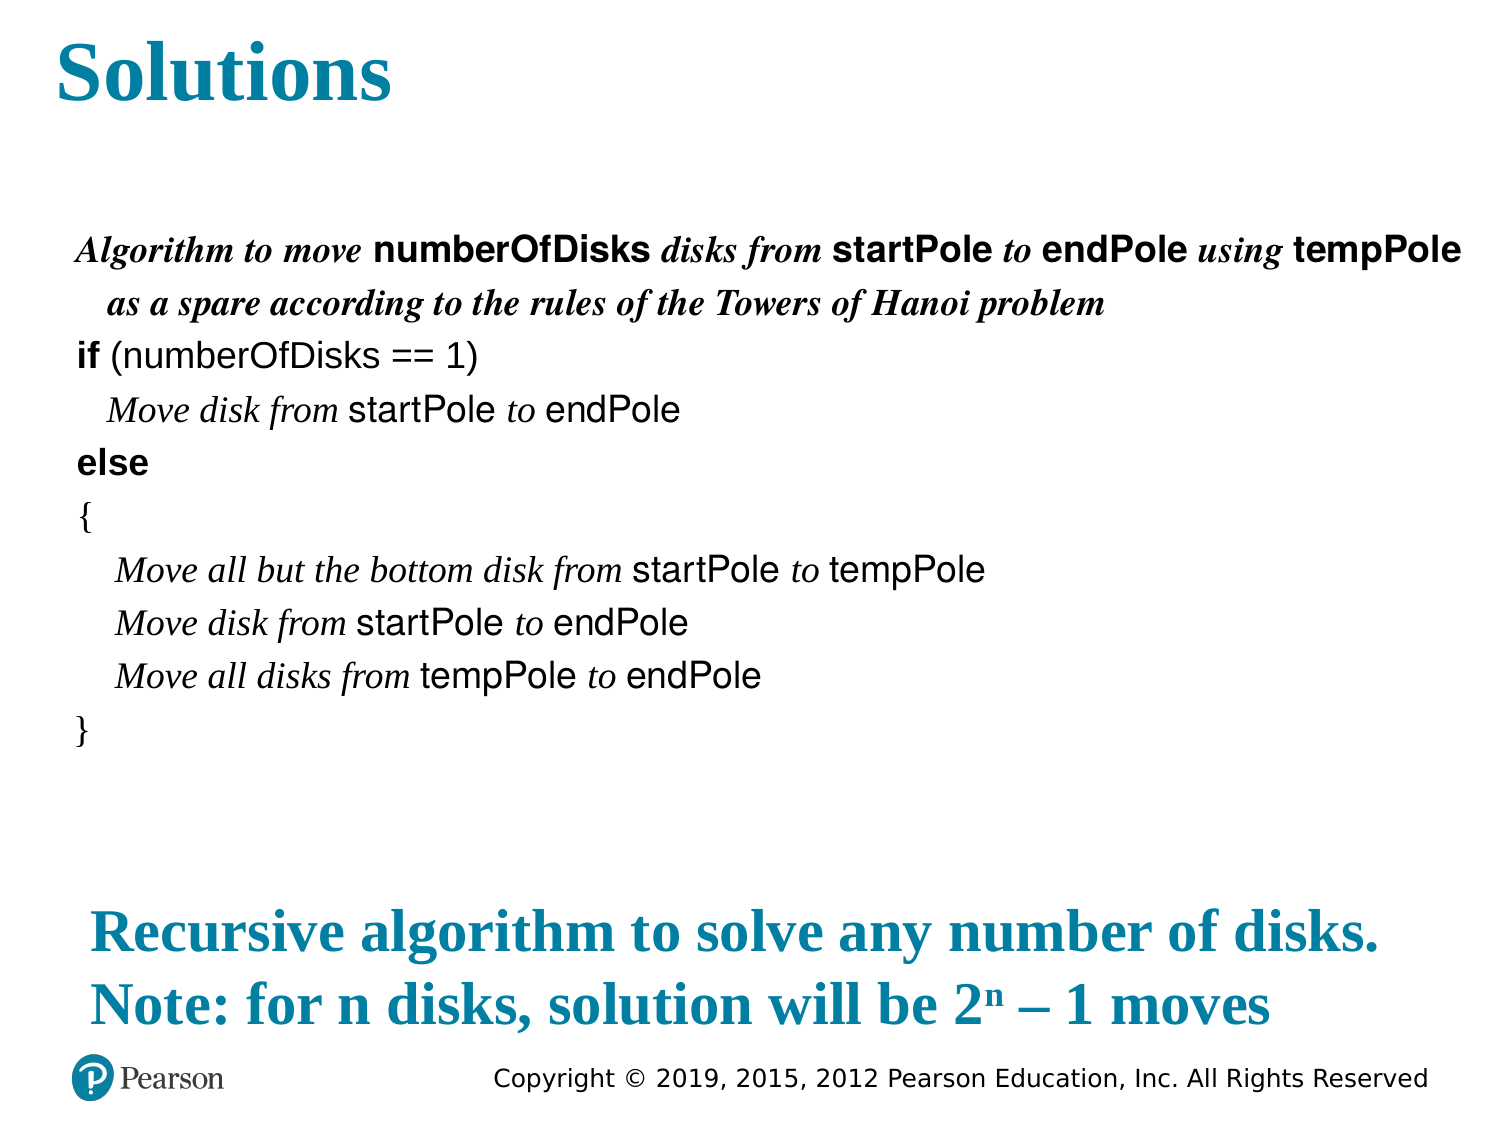

# Solutions
Algorithm to move numberOfDisks disks from startPole to endPole using tempPole
as a spare according to the rules of the Towers of Hanoi problem
if (numberOfDisks == 1)
Move disk from startPole to endPole
else
{
Move all but the bottom disk from startPole to tempPole
Move disk from startPole to endPole
Move all disks from tempPole to endPole
}
Recursive algorithm to solve any number of disks.
Note: for n disks, solution will be 2n – 1 moves